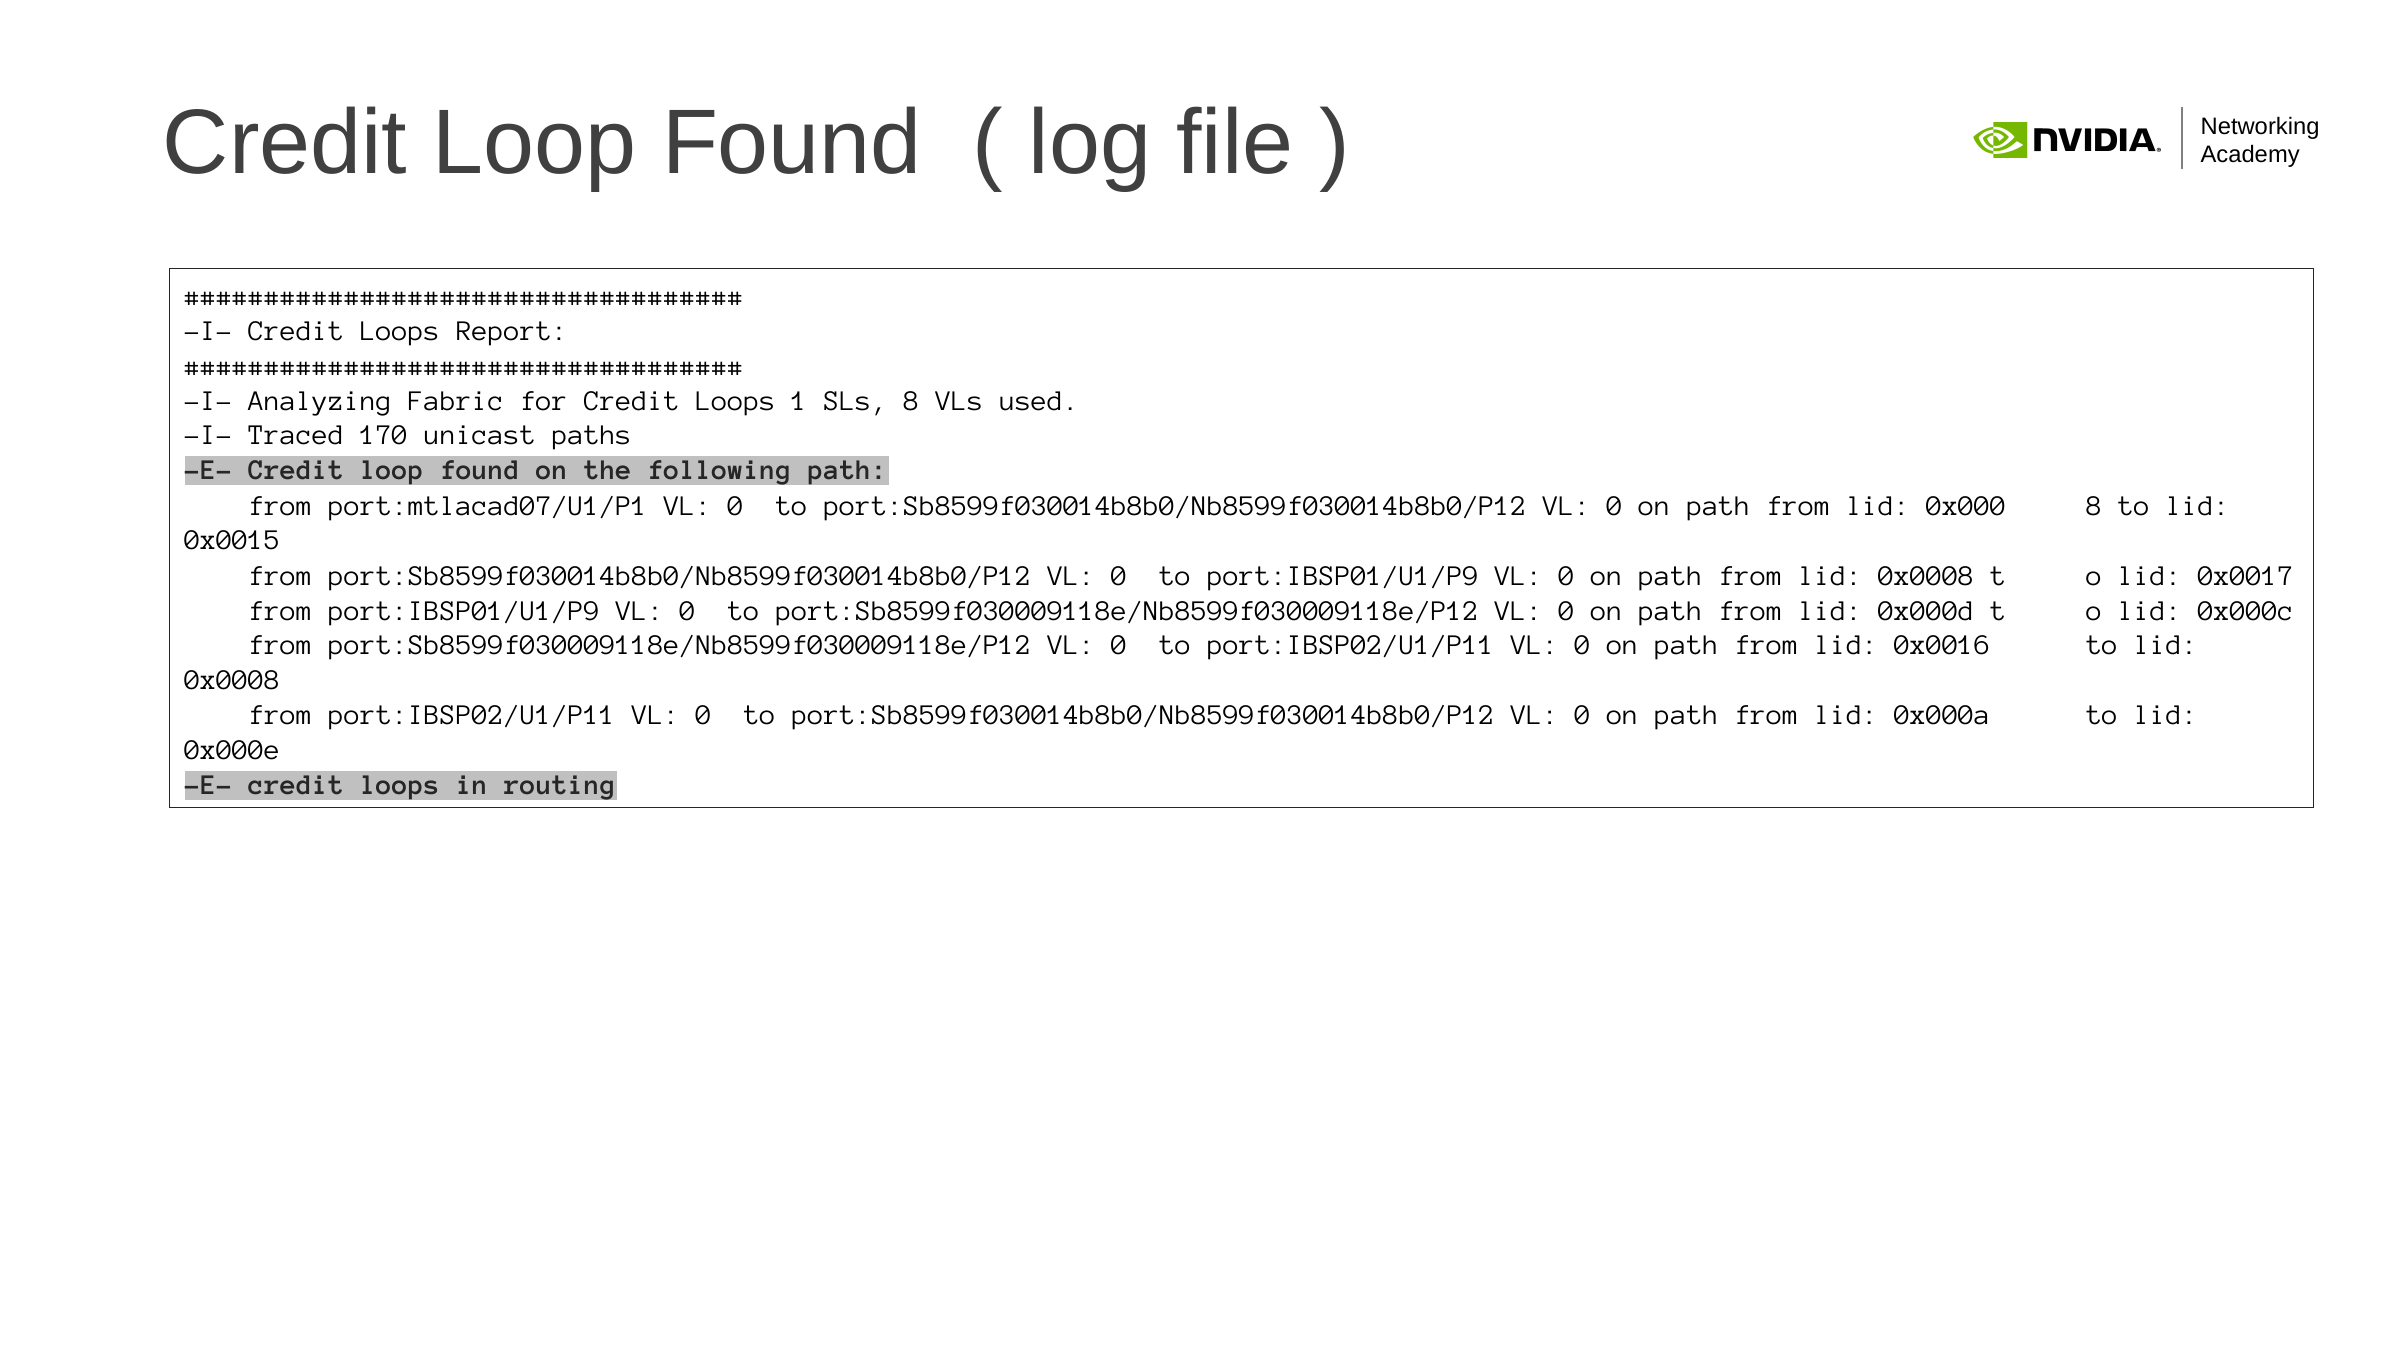

# Credit Loop Found  ( log file )
###################################
-I- Credit Loops Report:
###################################
-I- Analyzing Fabric for Credit Loops 1 SLs, 8 VLs used.
-I- Traced 170 unicast paths
-E- Credit loop found on the following path:
    from port:mtlacad07/U1/P1 VL: 0  to port:Sb8599f030014b8b0/Nb8599f030014b8b0/P12 VL: 0 on path from lid: 0x000     8 to lid: 0x0015
    from port:Sb8599f030014b8b0/Nb8599f030014b8b0/P12 VL: 0  to port:IBSP01/U1/P9 VL: 0 on path from lid: 0x0008 t     o lid: 0x0017
    from port:IBSP01/U1/P9 VL: 0  to port:Sb8599f030009118e/Nb8599f030009118e/P12 VL: 0 on path from lid: 0x000d t     o lid: 0x000c
    from port:Sb8599f030009118e/Nb8599f030009118e/P12 VL: 0  to port:IBSP02/U1/P11 VL: 0 on path from lid: 0x0016      to lid: 0x0008
    from port:IBSP02/U1/P11 VL: 0  to port:Sb8599f030014b8b0/Nb8599f030014b8b0/P12 VL: 0 on path from lid: 0x000a      to lid: 0x000e
-E- credit loops in routing